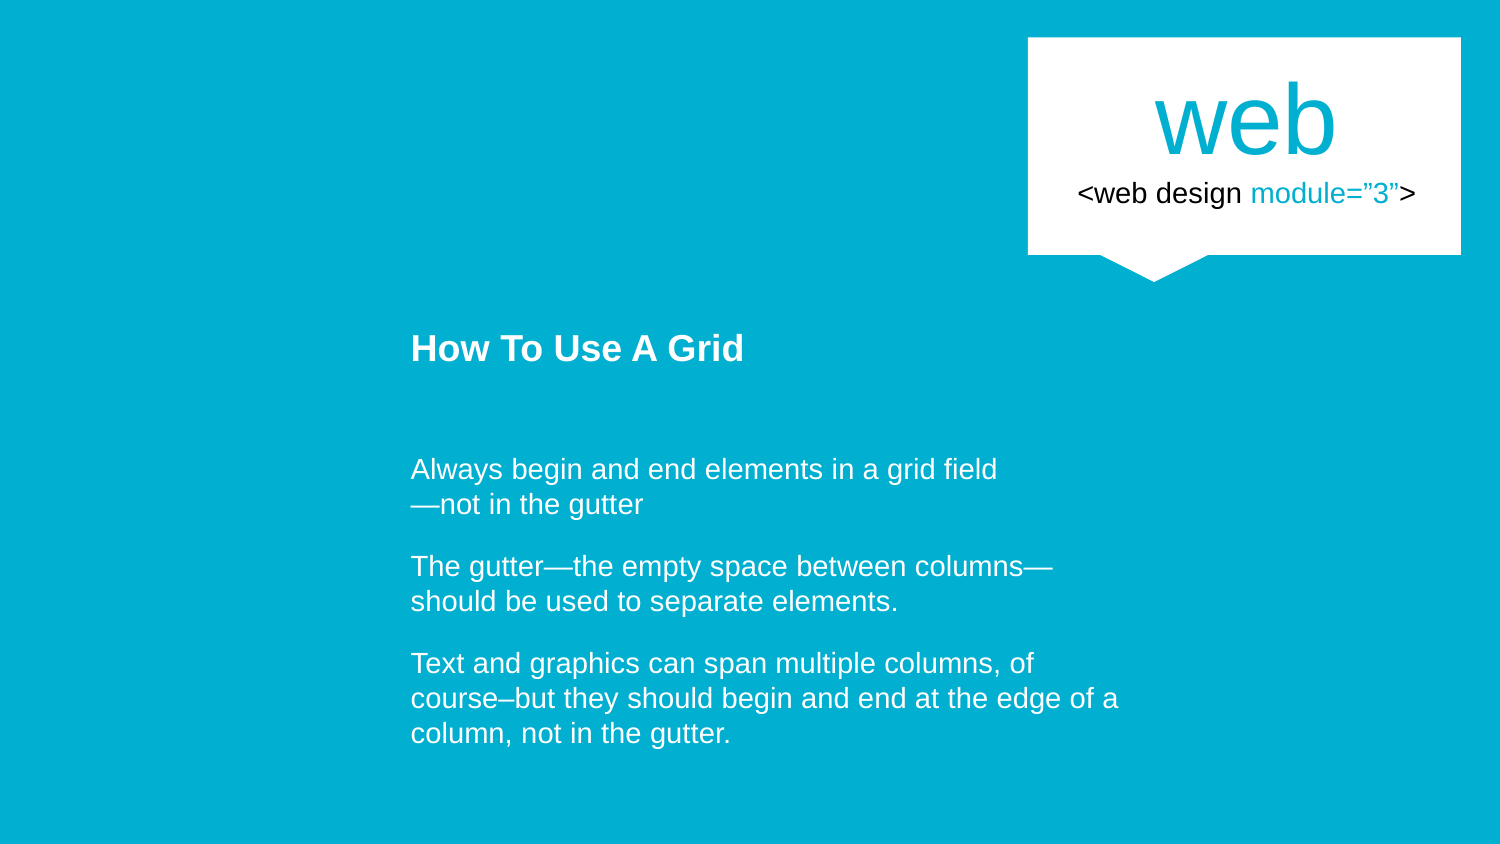

web
<web design module=”3”>
How To Use A Grid
Always begin and end elements in a grid field
—not in the gutter
The gutter—the empty space between columns—should be used to separate elements.
Text and graphics can span multiple columns, of course–but they should begin and end at the edge of a column, not in the gutter.